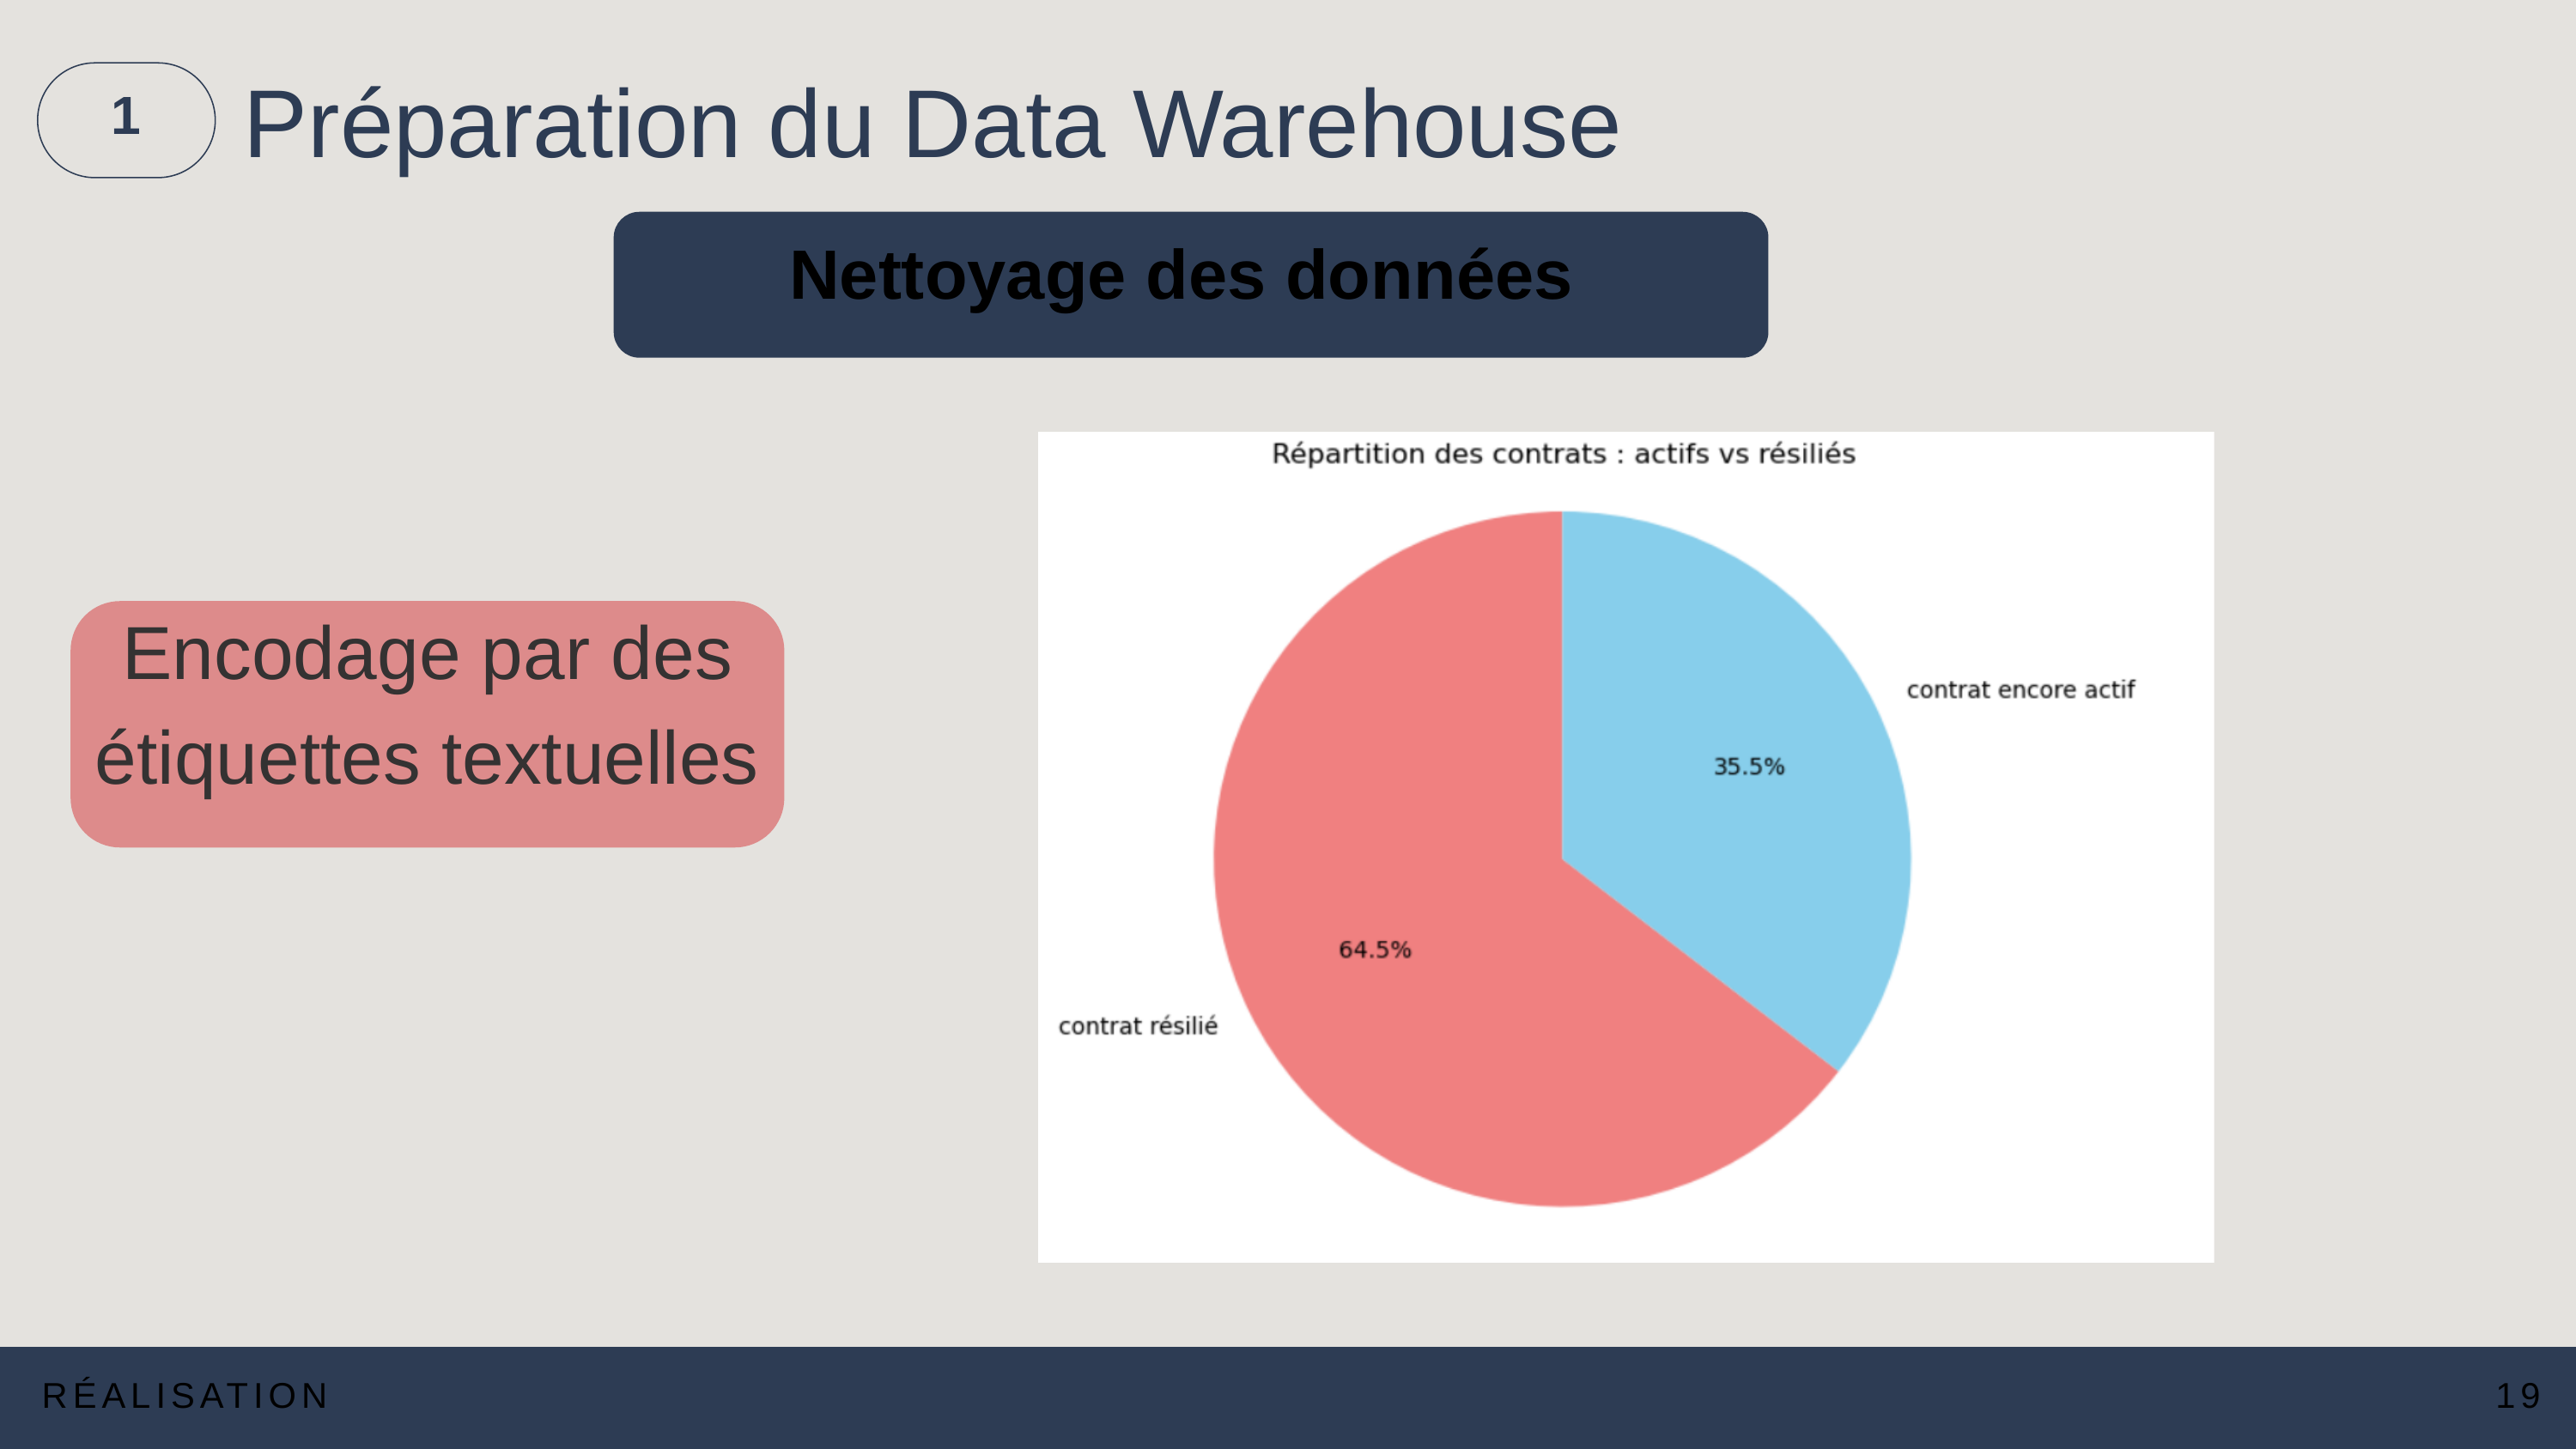

1
Préparation du Data Warehouse

Nettoyage des données

Encodage par des étiquettes textuelles
RÉALISATION
19